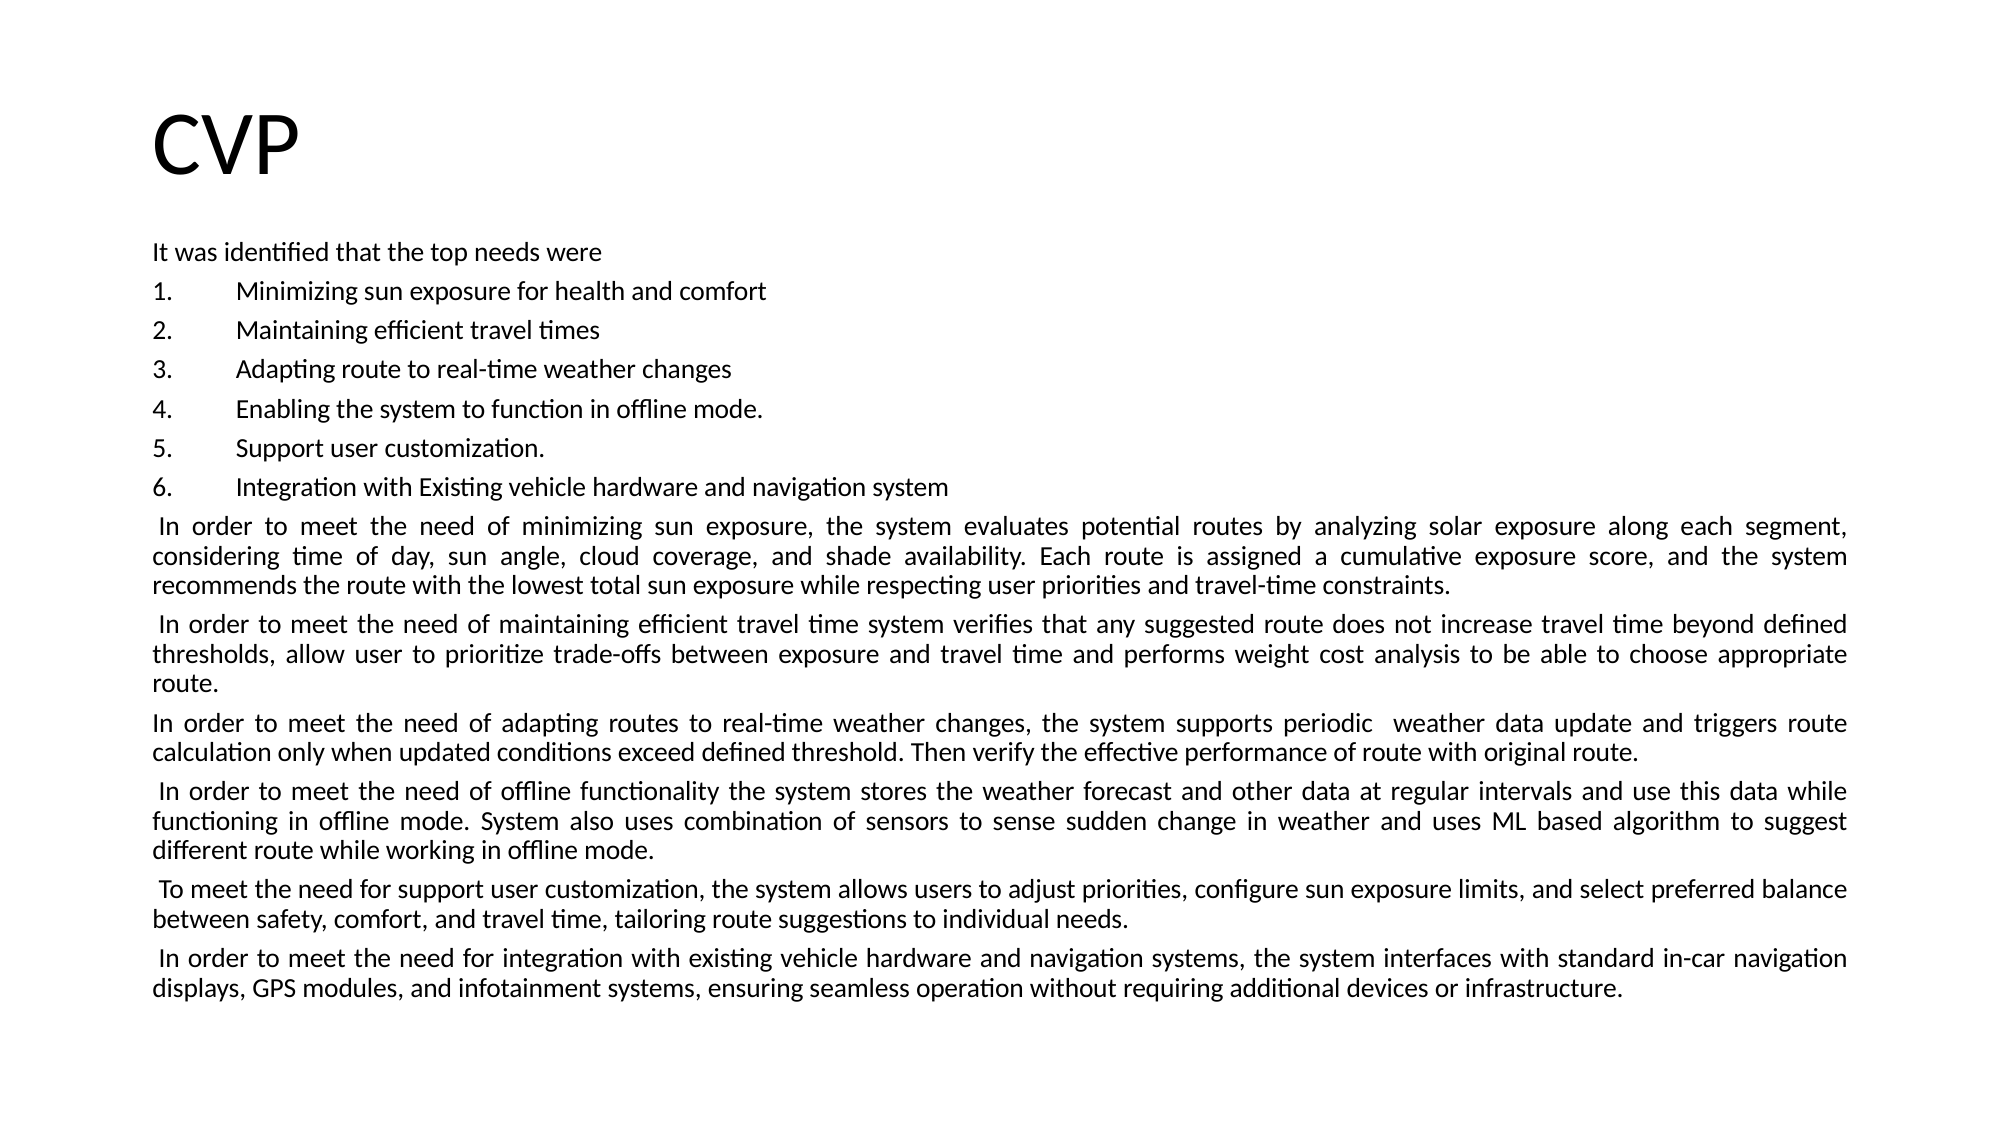

# CVP
It was identified that the top needs were
Minimizing sun exposure for health and comfort
Maintaining efficient travel times
Adapting route to real-time weather changes
Enabling the system to function in offline mode.
Support user customization.
Integration with Existing vehicle hardware and navigation system
 In order to meet the need of minimizing sun exposure, the system evaluates potential routes by analyzing solar exposure along each segment, considering time of day, sun angle, cloud coverage, and shade availability. Each route is assigned a cumulative exposure score, and the system recommends the route with the lowest total sun exposure while respecting user priorities and travel-time constraints.
 In order to meet the need of maintaining efficient travel time system verifies that any suggested route does not increase travel time beyond defined thresholds, allow user to prioritize trade-offs between exposure and travel time and performs weight cost analysis to be able to choose appropriate route.
In order to meet the need of adapting routes to real-time weather changes, the system supports periodic  weather data update and triggers route calculation only when updated conditions exceed defined threshold. Then verify the effective performance of route with original route.
 In order to meet the need of offline functionality the system stores the weather forecast and other data at regular intervals and use this data while functioning in offline mode. System also uses combination of sensors to sense sudden change in weather and uses ML based algorithm to suggest different route while working in offline mode.
 To meet the need for support user customization, the system allows users to adjust priorities, configure sun exposure limits, and select preferred balance between safety, comfort, and travel time, tailoring route suggestions to individual needs.
 In order to meet the need for integration with existing vehicle hardware and navigation systems, the system interfaces with standard in-car navigation displays, GPS modules, and infotainment systems, ensuring seamless operation without requiring additional devices or infrastructure.